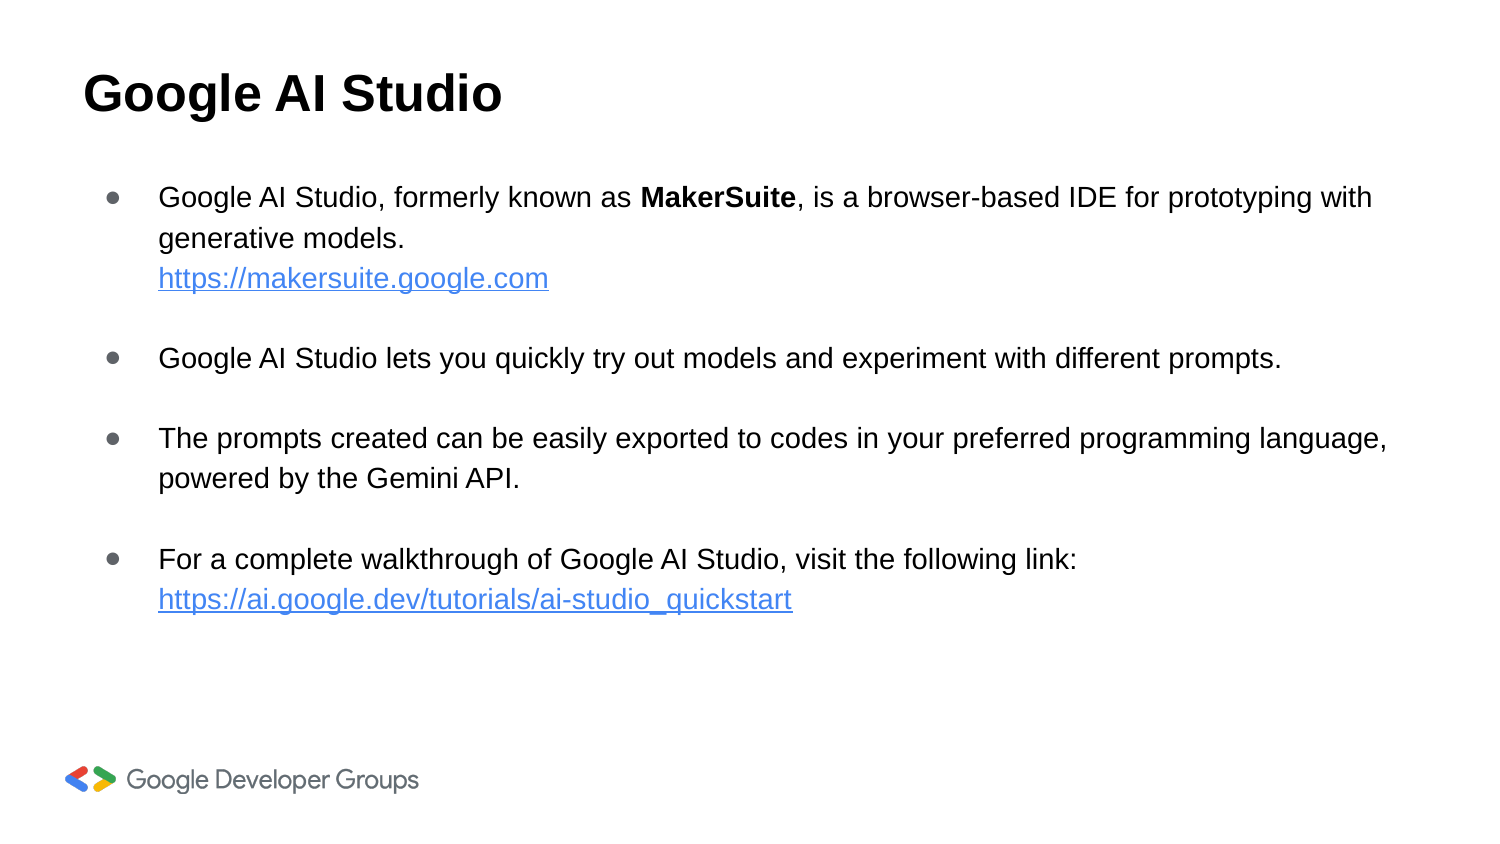

# Google AI Studio

Google AI Studio, formerly known as MakerSuite, is a browser-based IDE for prototyping with generative models.
https://makersuite.google.com

Google AI Studio lets you quickly try out models and experiment with different prompts.

The prompts created can be easily exported to codes in your preferred programming language, powered by the Gemini API.

For a complete walkthrough of Google AI Studio, visit the following link:
https://ai.google.dev/tutorials/ai-studio_quickstart